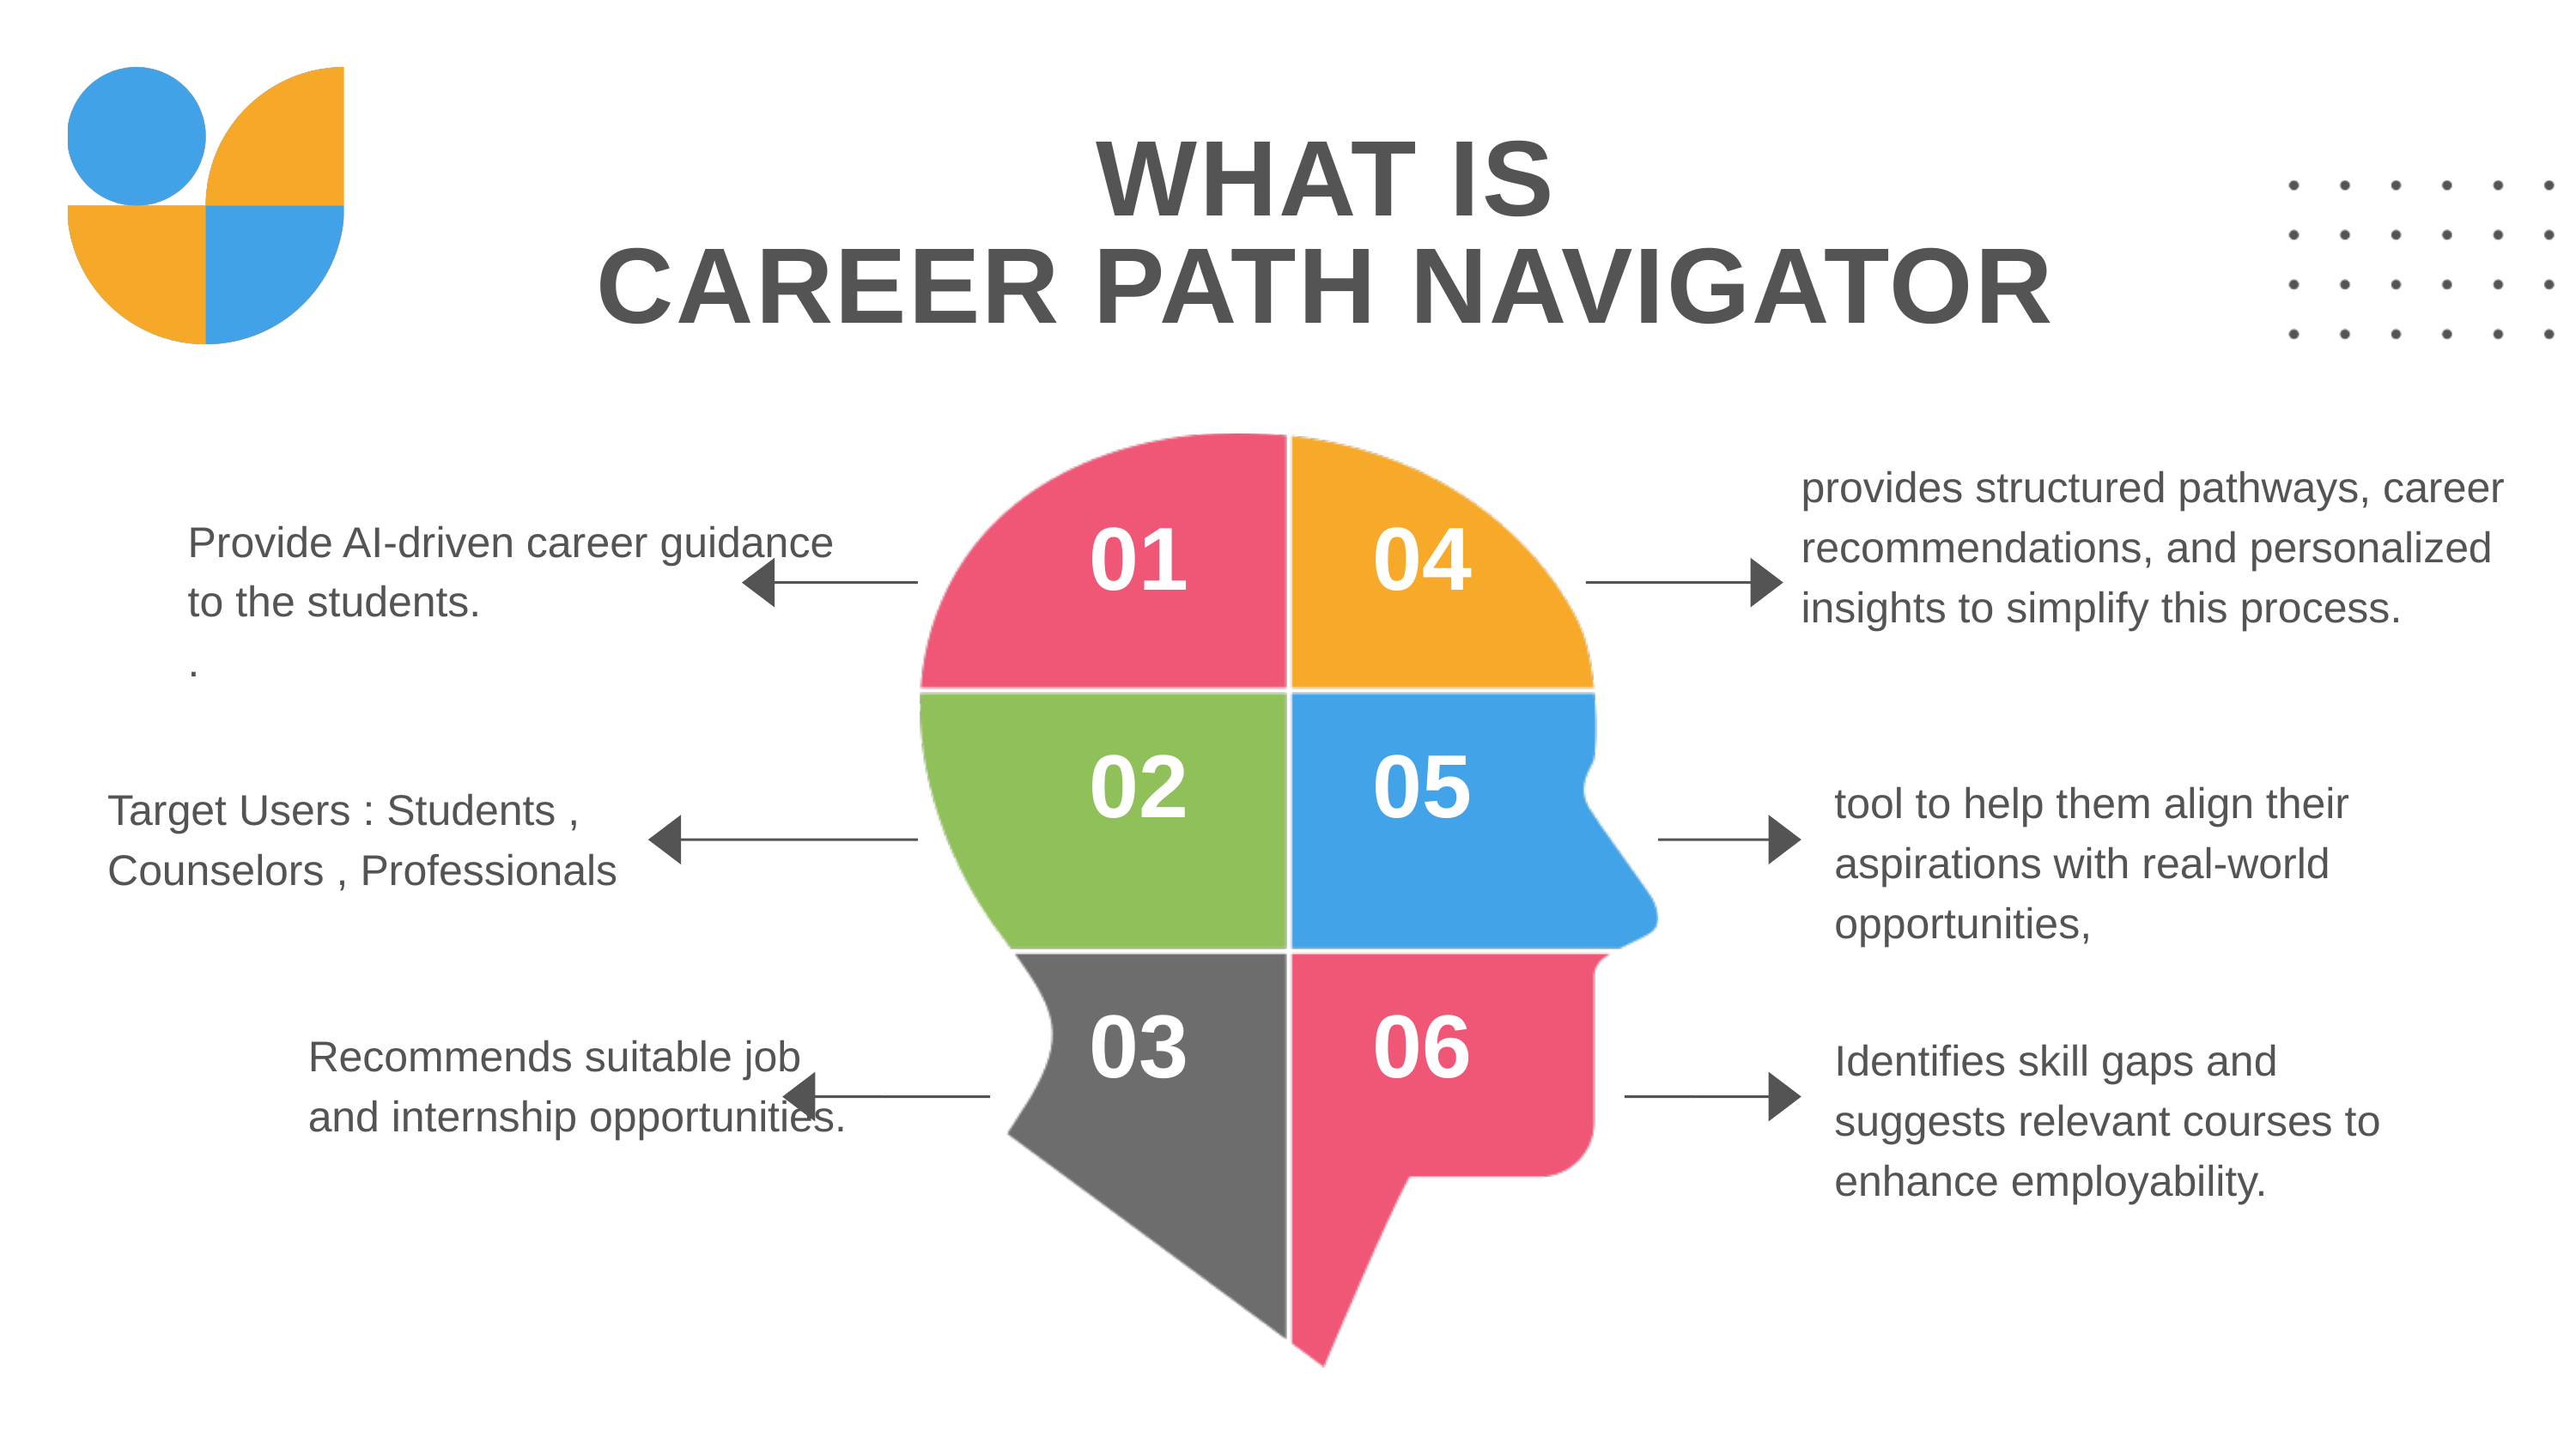

WHAT IS
CAREER PATH NAVIGATOR

provides structured pathways, career recommendations, and personalized insights to simplify this process.
Provide AI-driven career guidance to the students.
.
01
04

02
05
tool to help them align their aspirations with real-world opportunities,
Target Users : Students , Counselors , Professionals

03
06
Recommends suitable job and internship opportunities.

Identifies skill gaps and suggests relevant courses to enhance employability.